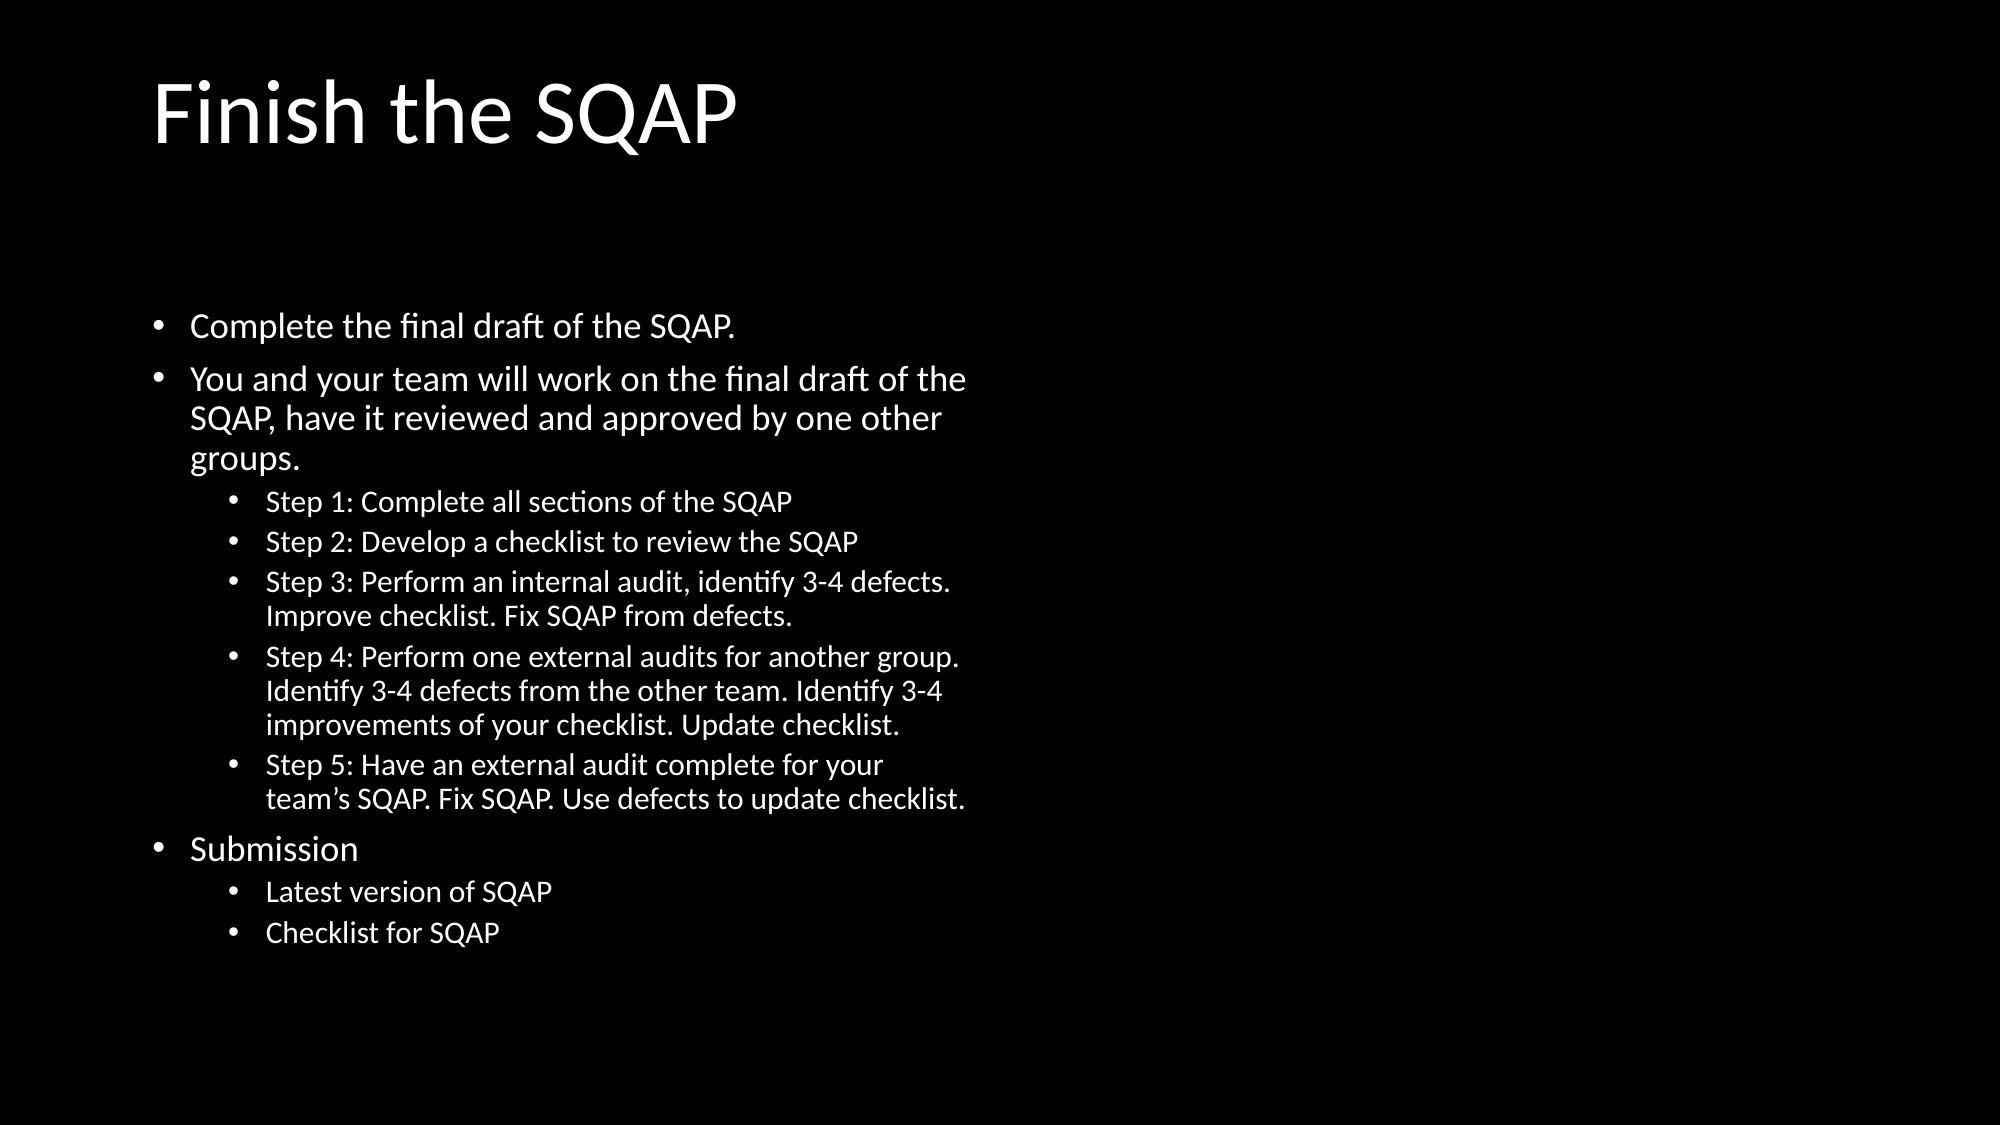

# Finish the SQAP
Complete the final draft of the SQAP.
You and your team will work on the final draft of the SQAP, have it reviewed and approved by one other groups.
Step 1: Complete all sections of the SQAP
Step 2: Develop a checklist to review the SQAP
Step 3: Perform an internal audit, identify 3-4 defects. Improve checklist. Fix SQAP from defects.
Step 4: Perform one external audits for another group. Identify 3-4 defects from the other team. Identify 3-4 improvements of your checklist. Update checklist.
Step 5: Have an external audit complete for your team’s SQAP. Fix SQAP. Use defects to update checklist.
Submission
Latest version of SQAP
Checklist for SQAP